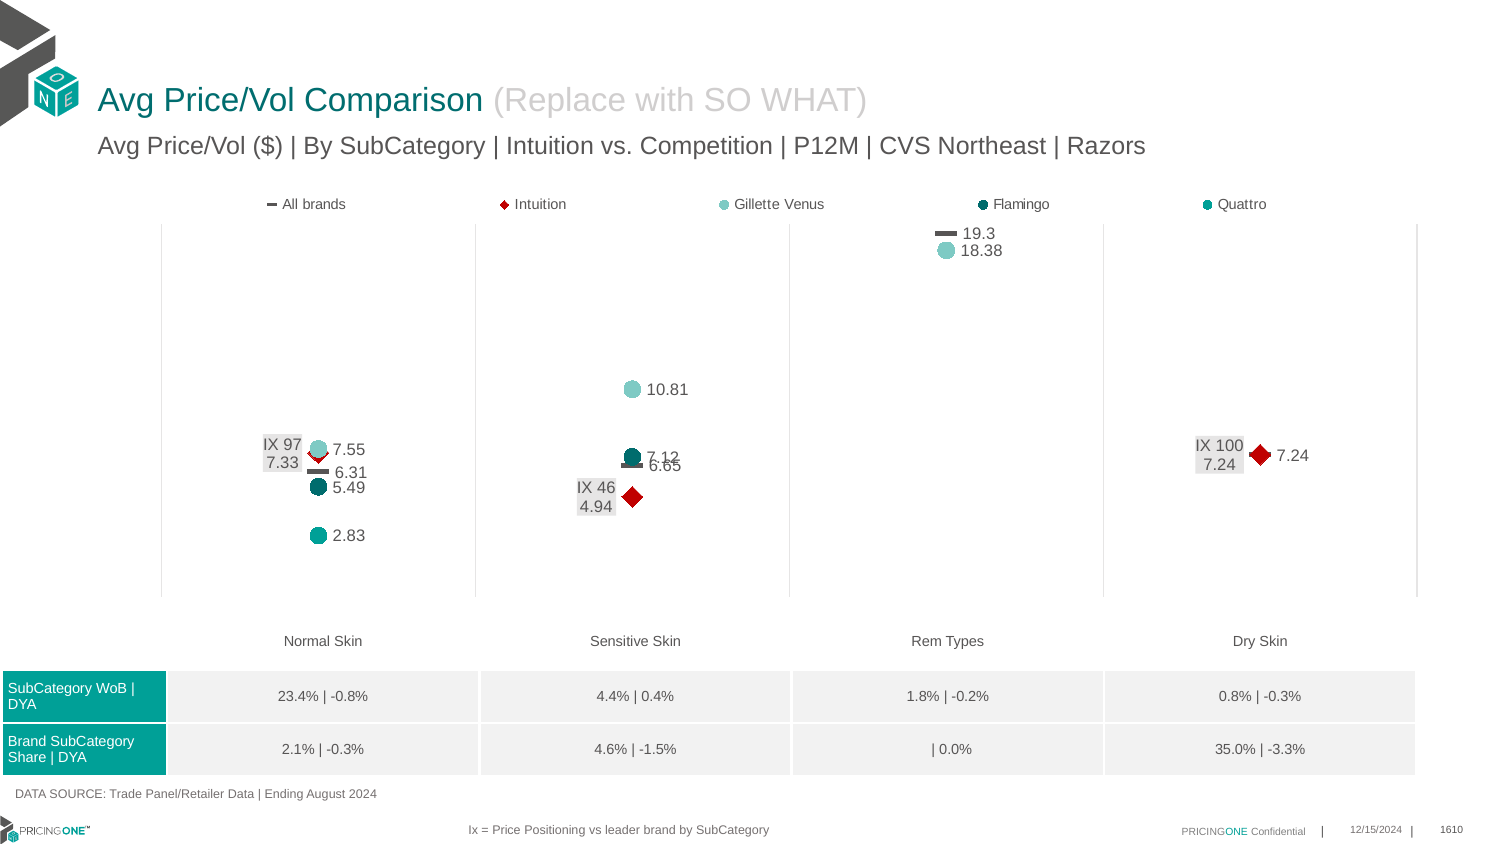

# Avg Price/Vol Comparison (Replace with SO WHAT)
Avg Price/Vol ($) | By SubCategory | Intuition vs. Competition | P12M | CVS Northeast | Razors

### Chart

| Category | All brands | Intuition | Gillette Venus | Flamingo | Quattro |
|---|---|---|---|---|---|
| IX 97 | 6.31 | 7.33 | 7.55 | 5.49 | 2.83 |
| IX 46 | 6.65 | 4.94 | 10.81 | 7.12 | None |
| IX 0 | 19.3 | None | 18.38 | None | None |
| IX 100 | 7.24 | 7.24 | None | None | None |
|  | Normal Skin | Sensitive Skin | Rem Types | Dry Skin |
| --- | --- | --- | --- | --- |
| SubCategory WoB | DYA | 23.4% | -0.8% | 4.4% | 0.4% | 1.8% | -0.2% | 0.8% | -0.3% |
| Brand SubCategory Share | DYA | 2.1% | -0.3% | 4.6% | -1.5% | | 0.0% | 35.0% | -3.3% |
DATA SOURCE: Trade Panel/Retailer Data | Ending August 2024
Ix = Price Positioning vs leader brand by SubCategory
12/15/2024
1610